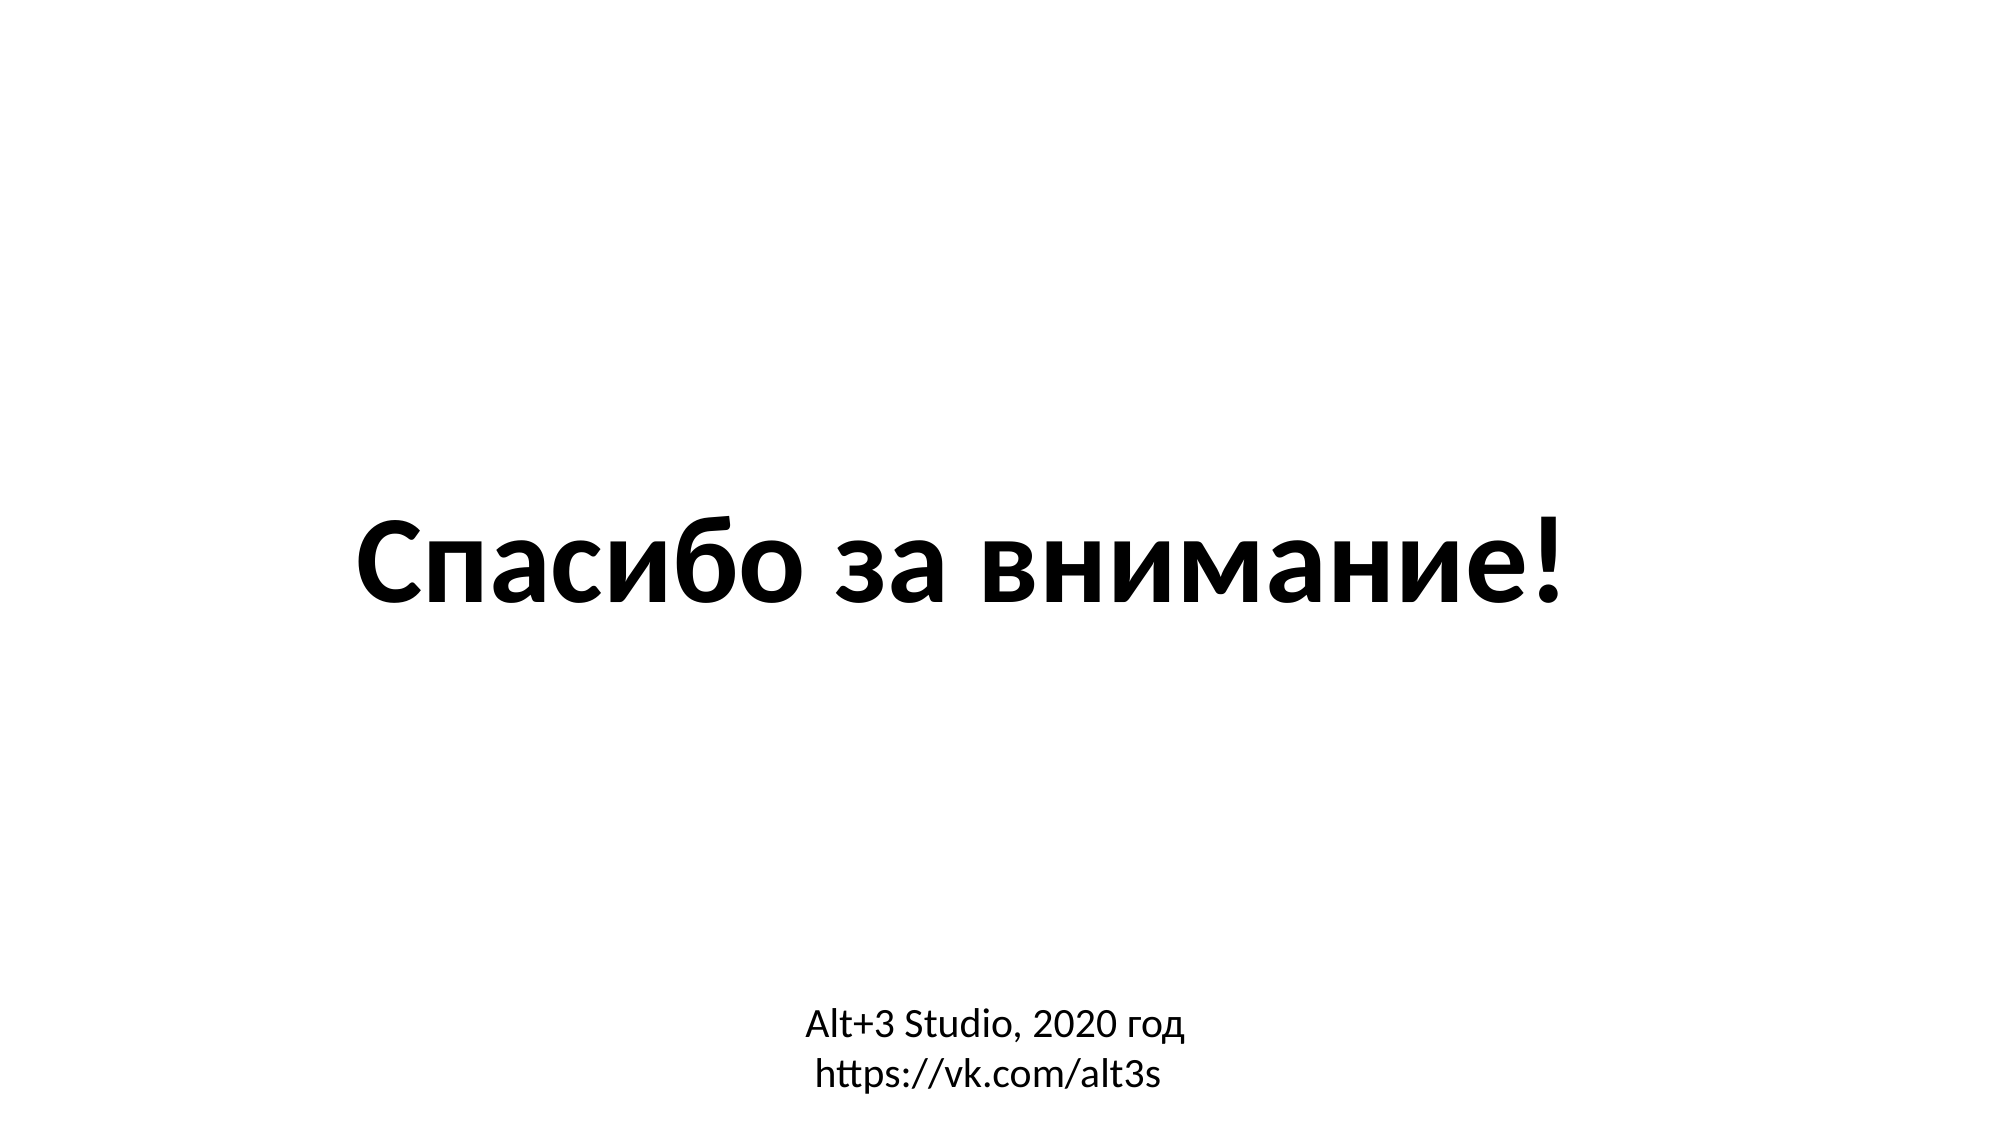

# Спасибо за внимание!
Alt+3 Studio, 2020 год
https://vk.com/alt3s